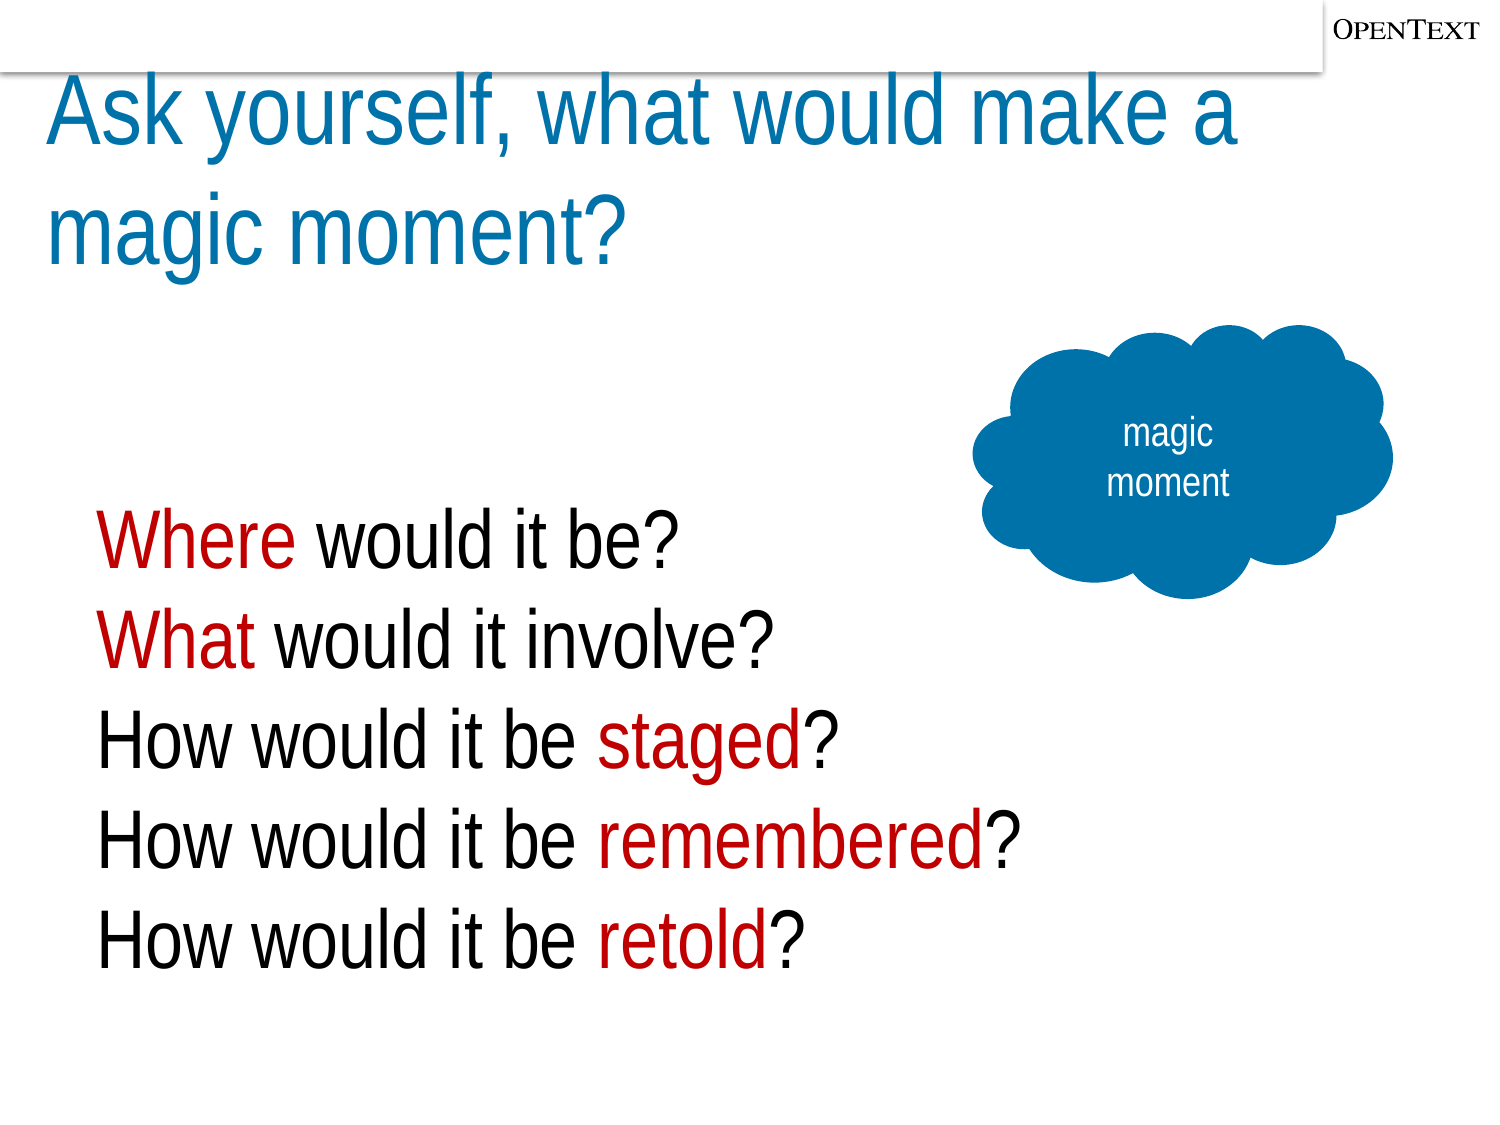

# Ask yourself, what would make a magic moment?
magic
moment
Where would it be?
What would it involve?
How would it be staged?
How would it be remembered?
How would it be retold?